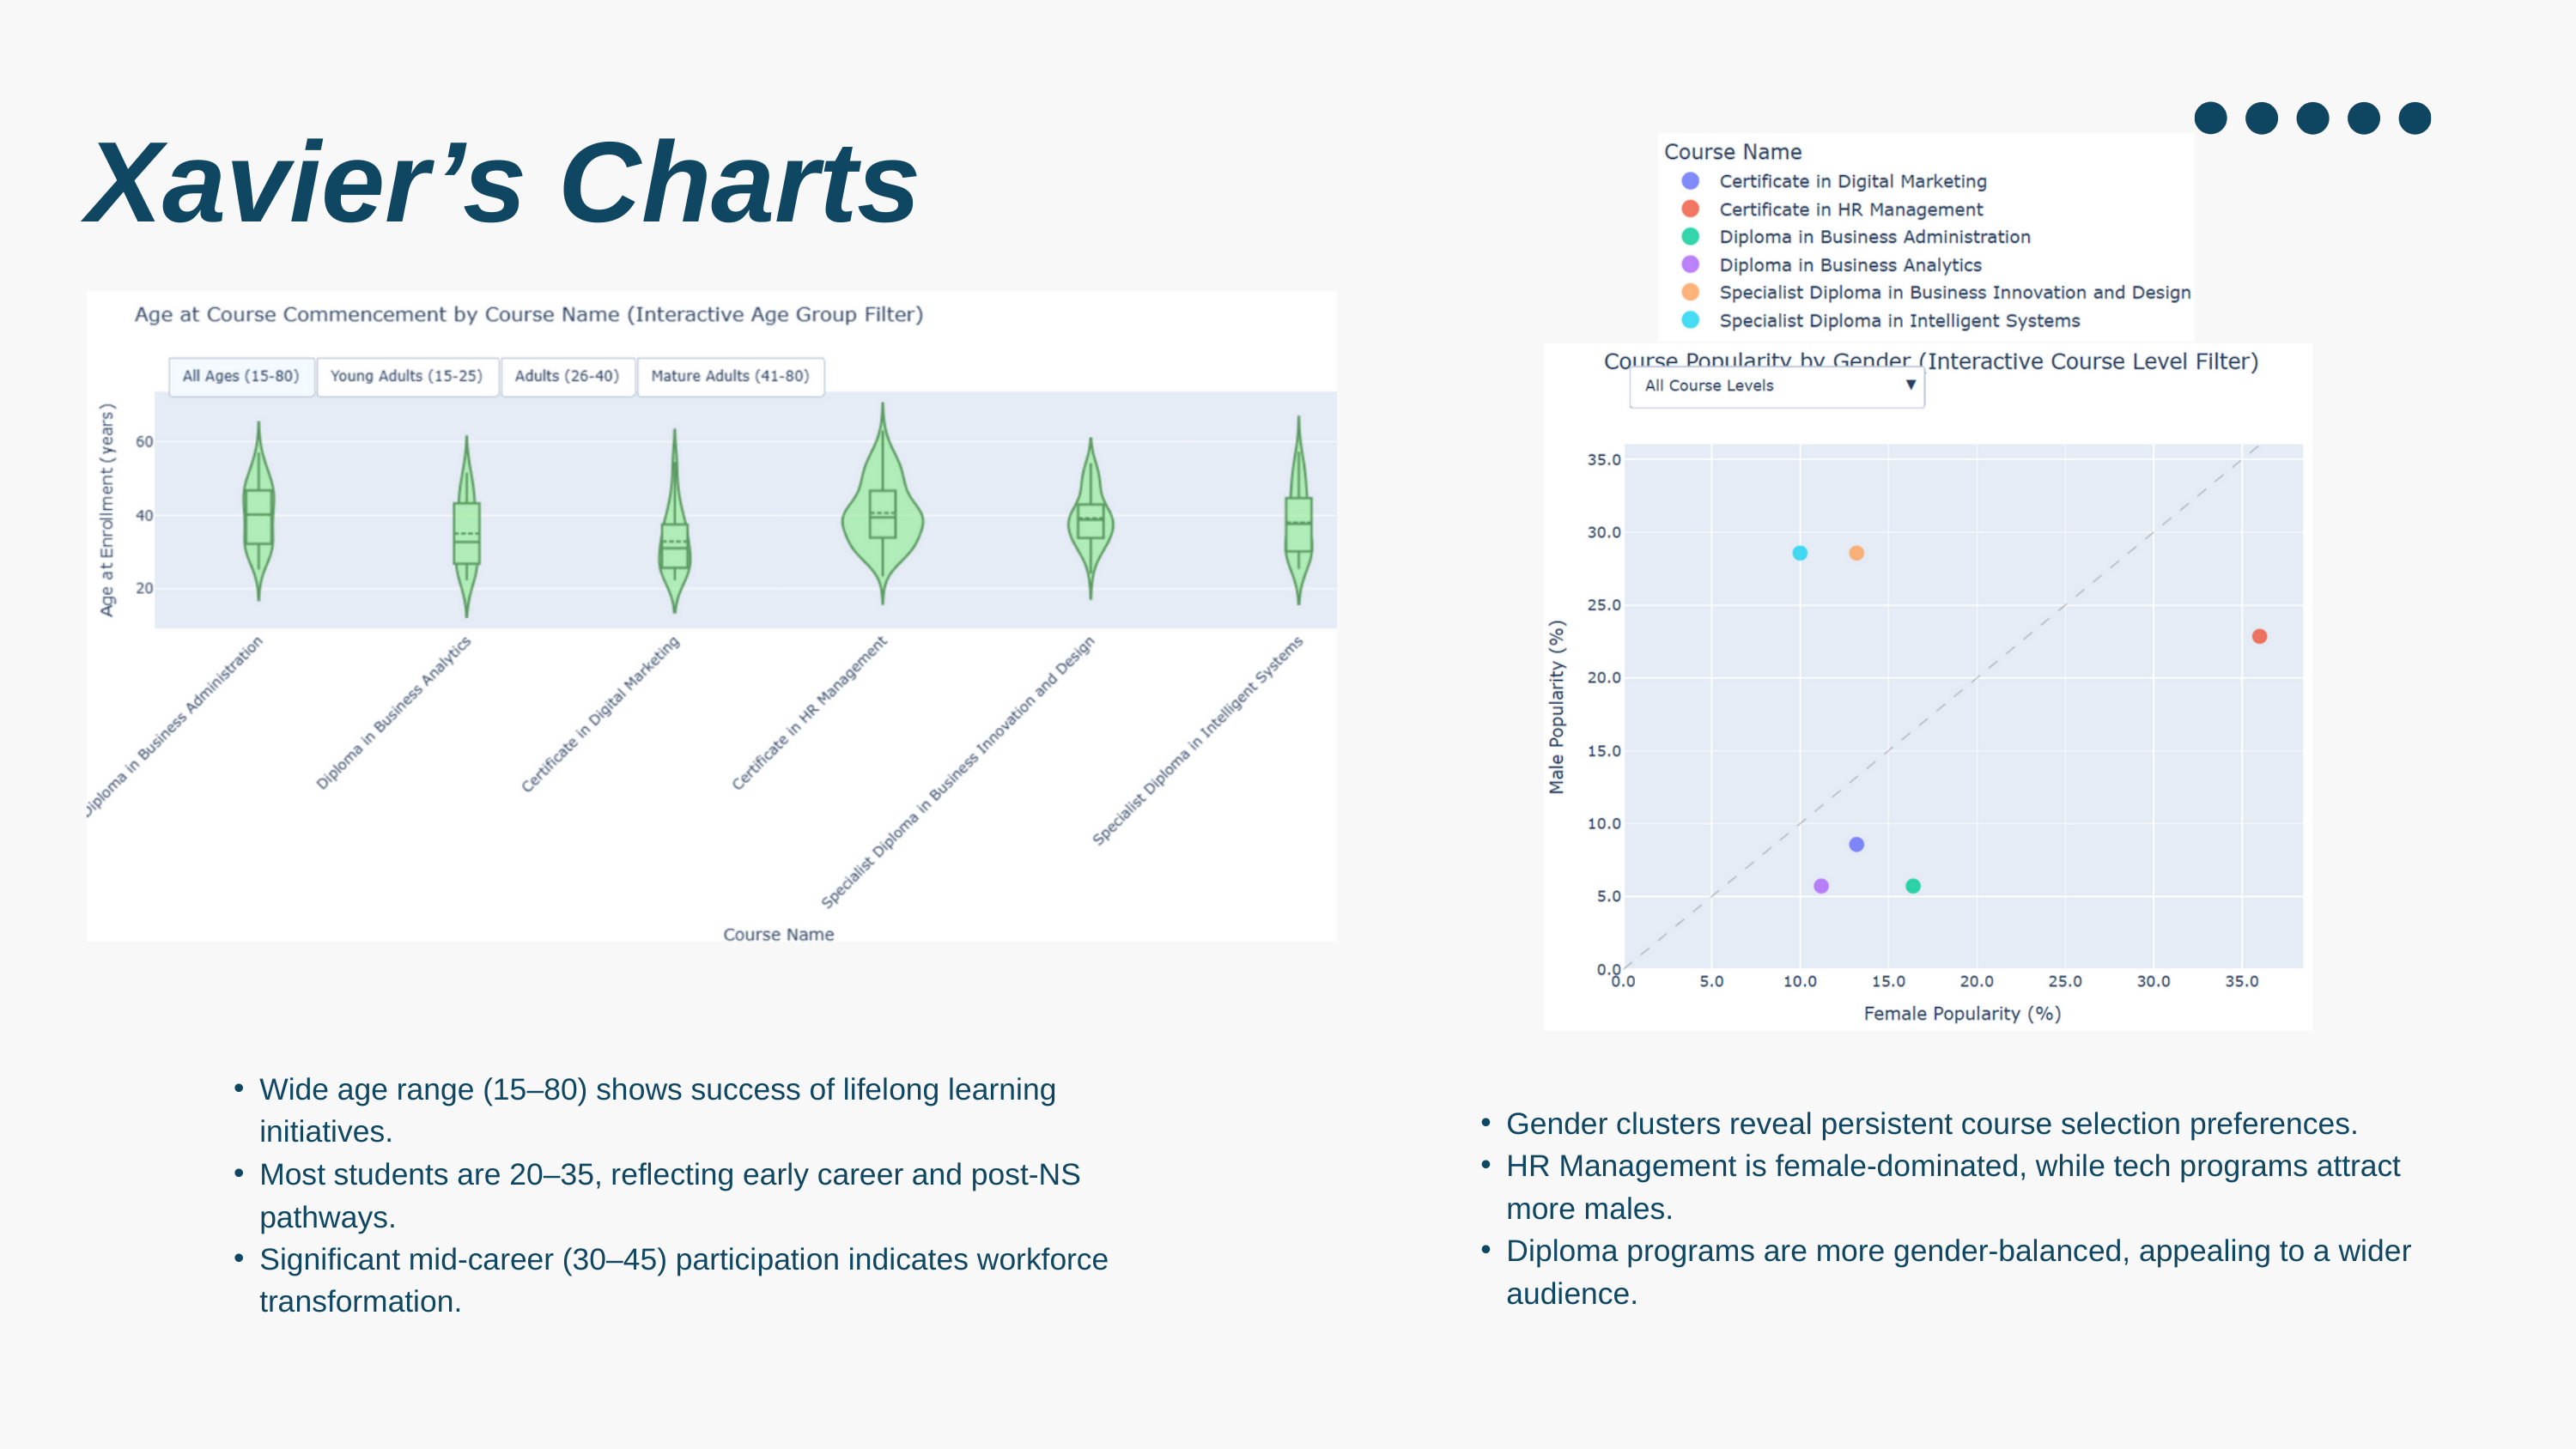

Xavier’s Charts

Wide age range (15–80) shows success of lifelong learning initiatives.
Most students are 20–35, reflecting early career and post-NS pathways.
Significant mid-career (30–45) participation indicates workforce transformation.

Gender clusters reveal persistent course selection preferences.
HR Management is female-dominated, while tech programs attract more males.
Diploma programs are more gender-balanced, appealing to a wider audience.